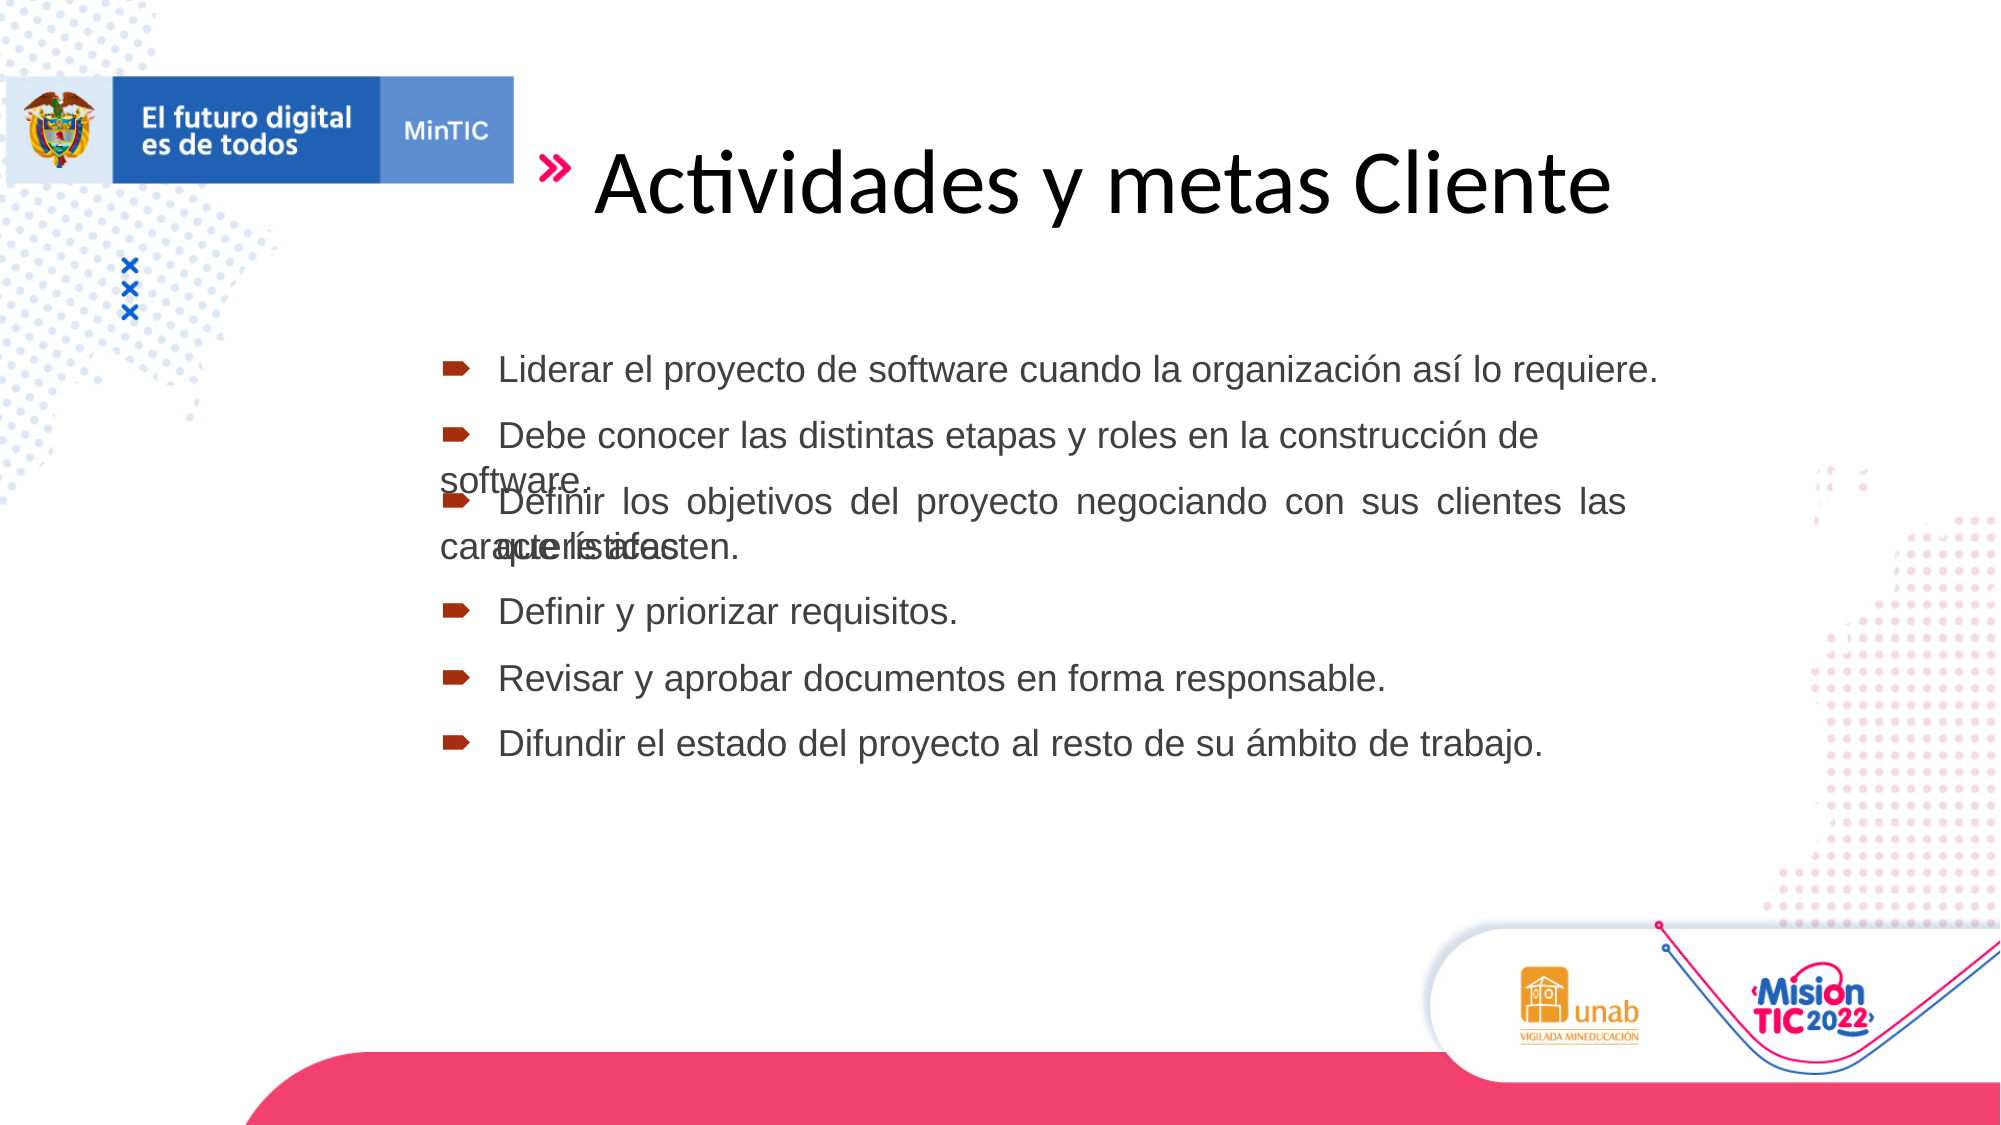

# Actividades y metas Cliente
🠶	Liderar el proyecto de software cuando la organización así lo requiere.
🠶	Debe conocer las distintas etapas y roles en la construcción de software.
🠶	Definir los objetivos del proyecto negociando con sus clientes las características
que le afecten.
🠶	Definir y priorizar requisitos.
🠶	Revisar y aprobar documentos en forma responsable.
🠶	Difundir el estado del proyecto al resto de su ámbito de trabajo.